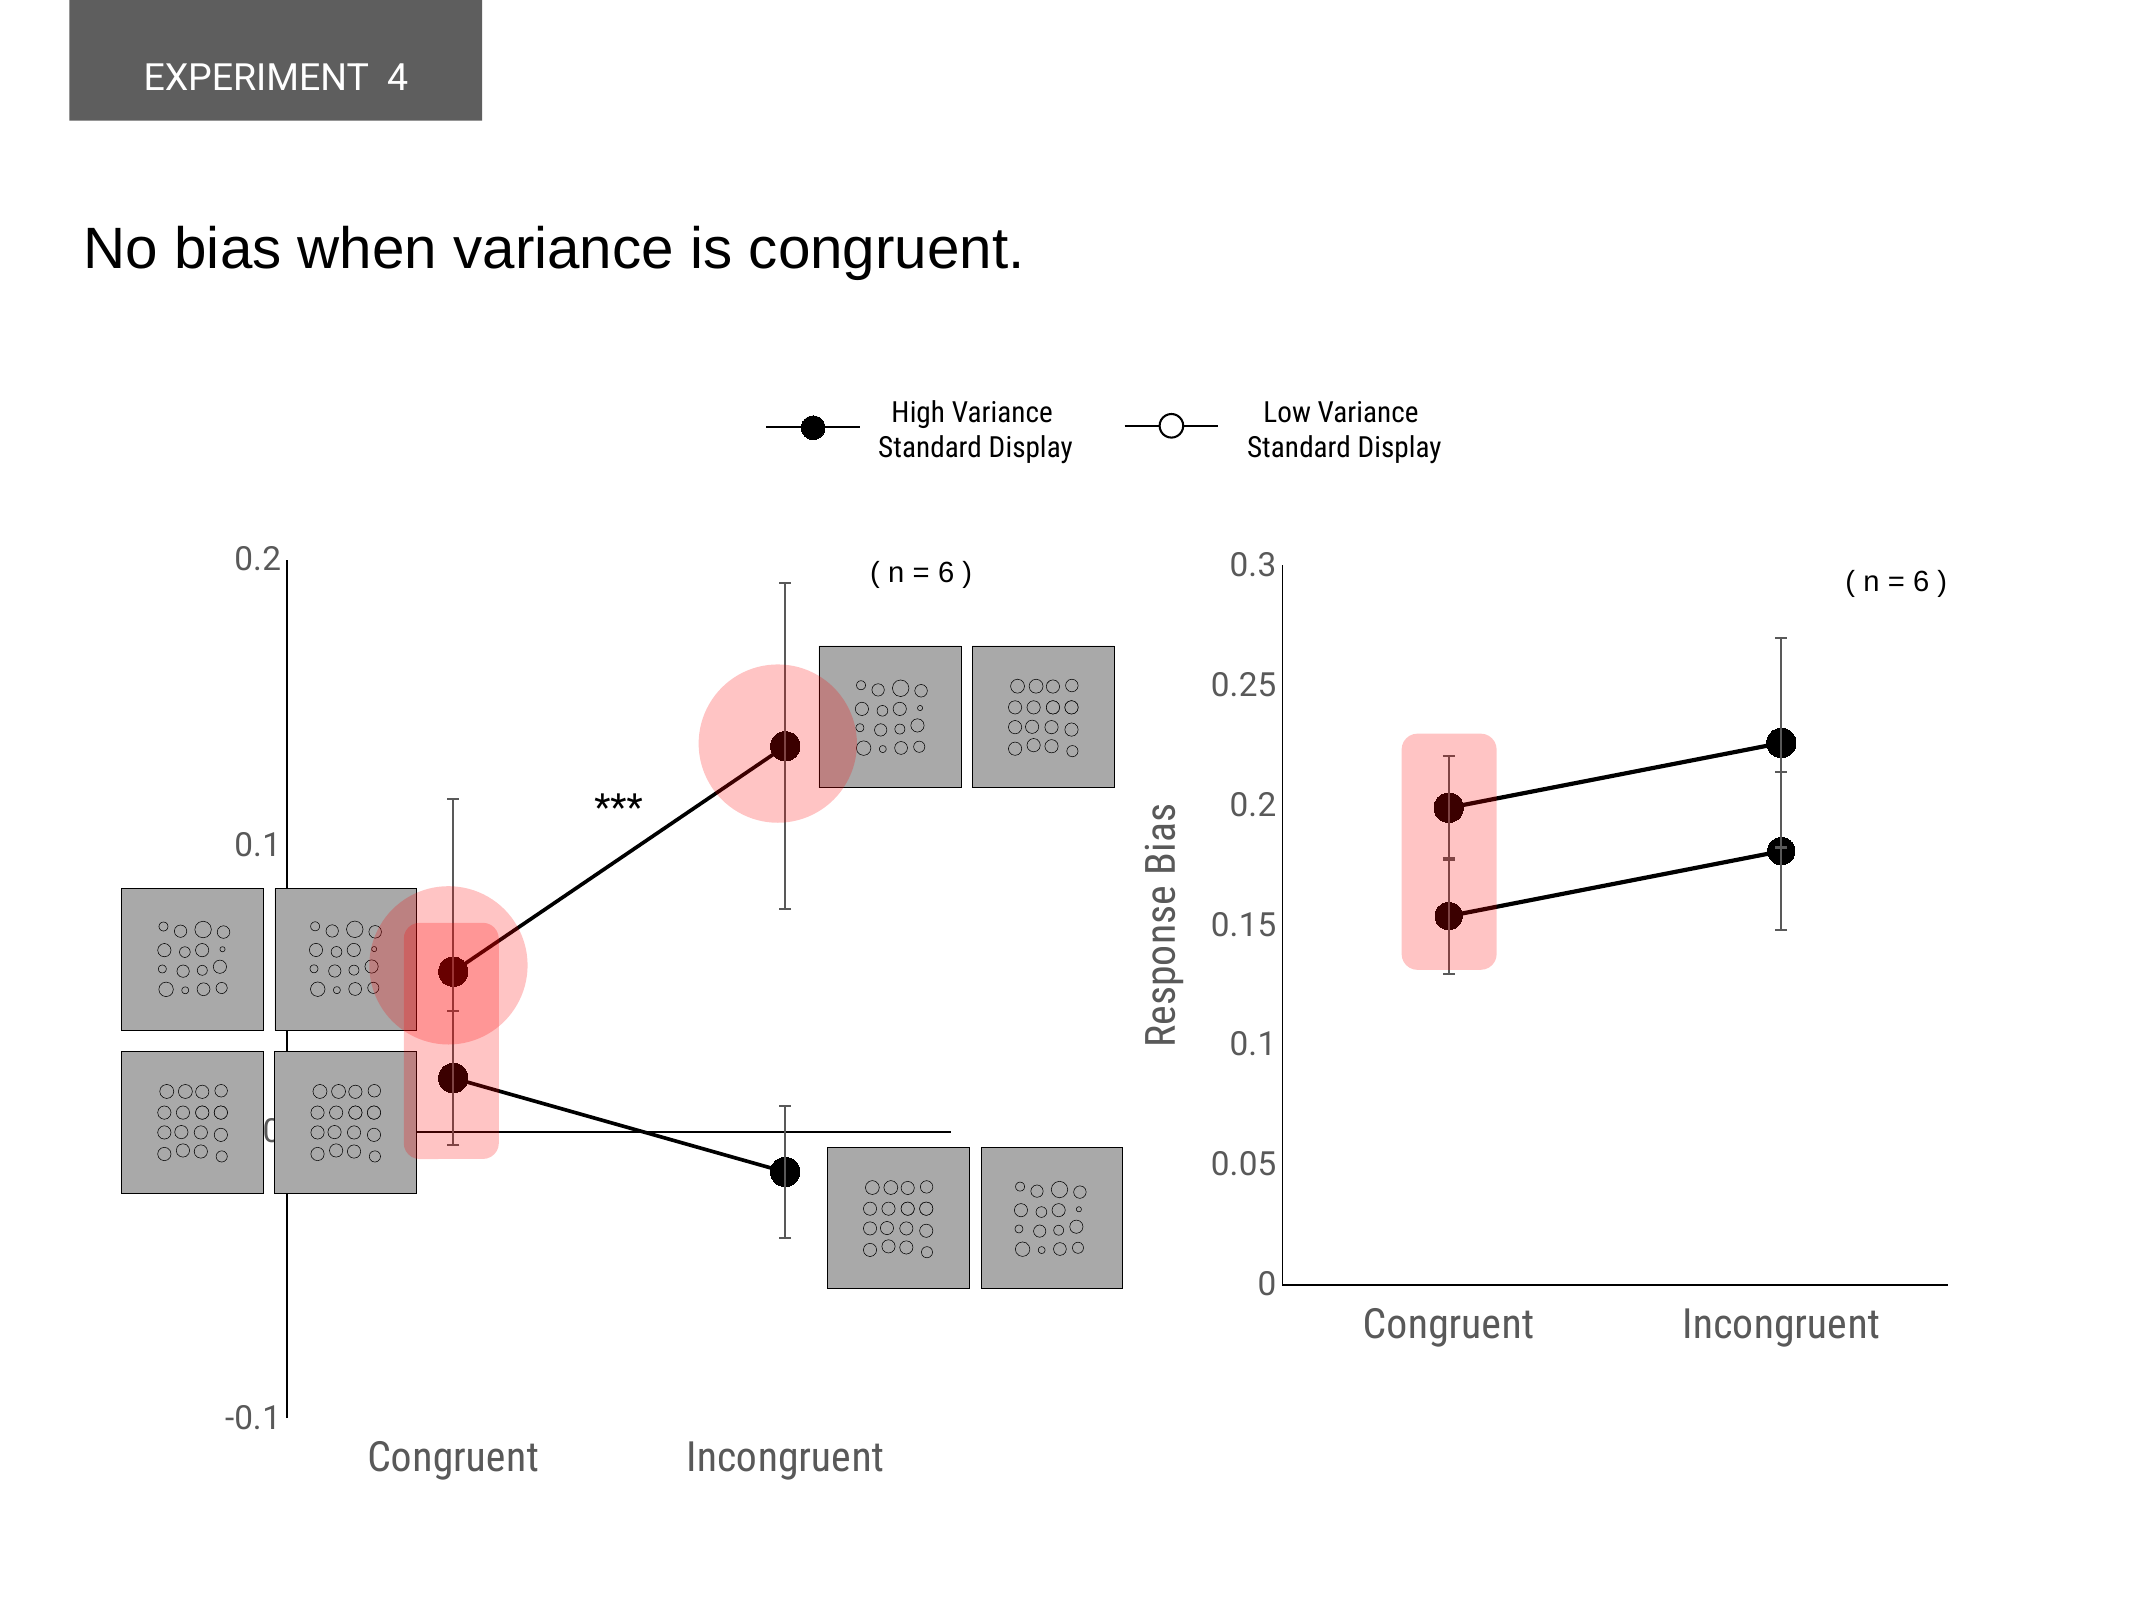

EXPERIMENT  4
No bias when variance is congruent.
High Variance
Standard Display

Low Variance
Standard Display

### Chart

| Category | Low | High |
|---|---|---|
| Congruent | 0.01881330331875383 | 0.056020312065383104 |
| Incongruent | -0.014009441530461535 | 0.1348151321370867 |

### Chart

| Category | Low | High |
|---|---|---|
| Congruent | 0.15369632642416128 | 0.1988466839826526 |
| Incongruent | 0.18077562045807336 | 0.22588449703766547 |
( n = 6 )
( n = 6 )

***